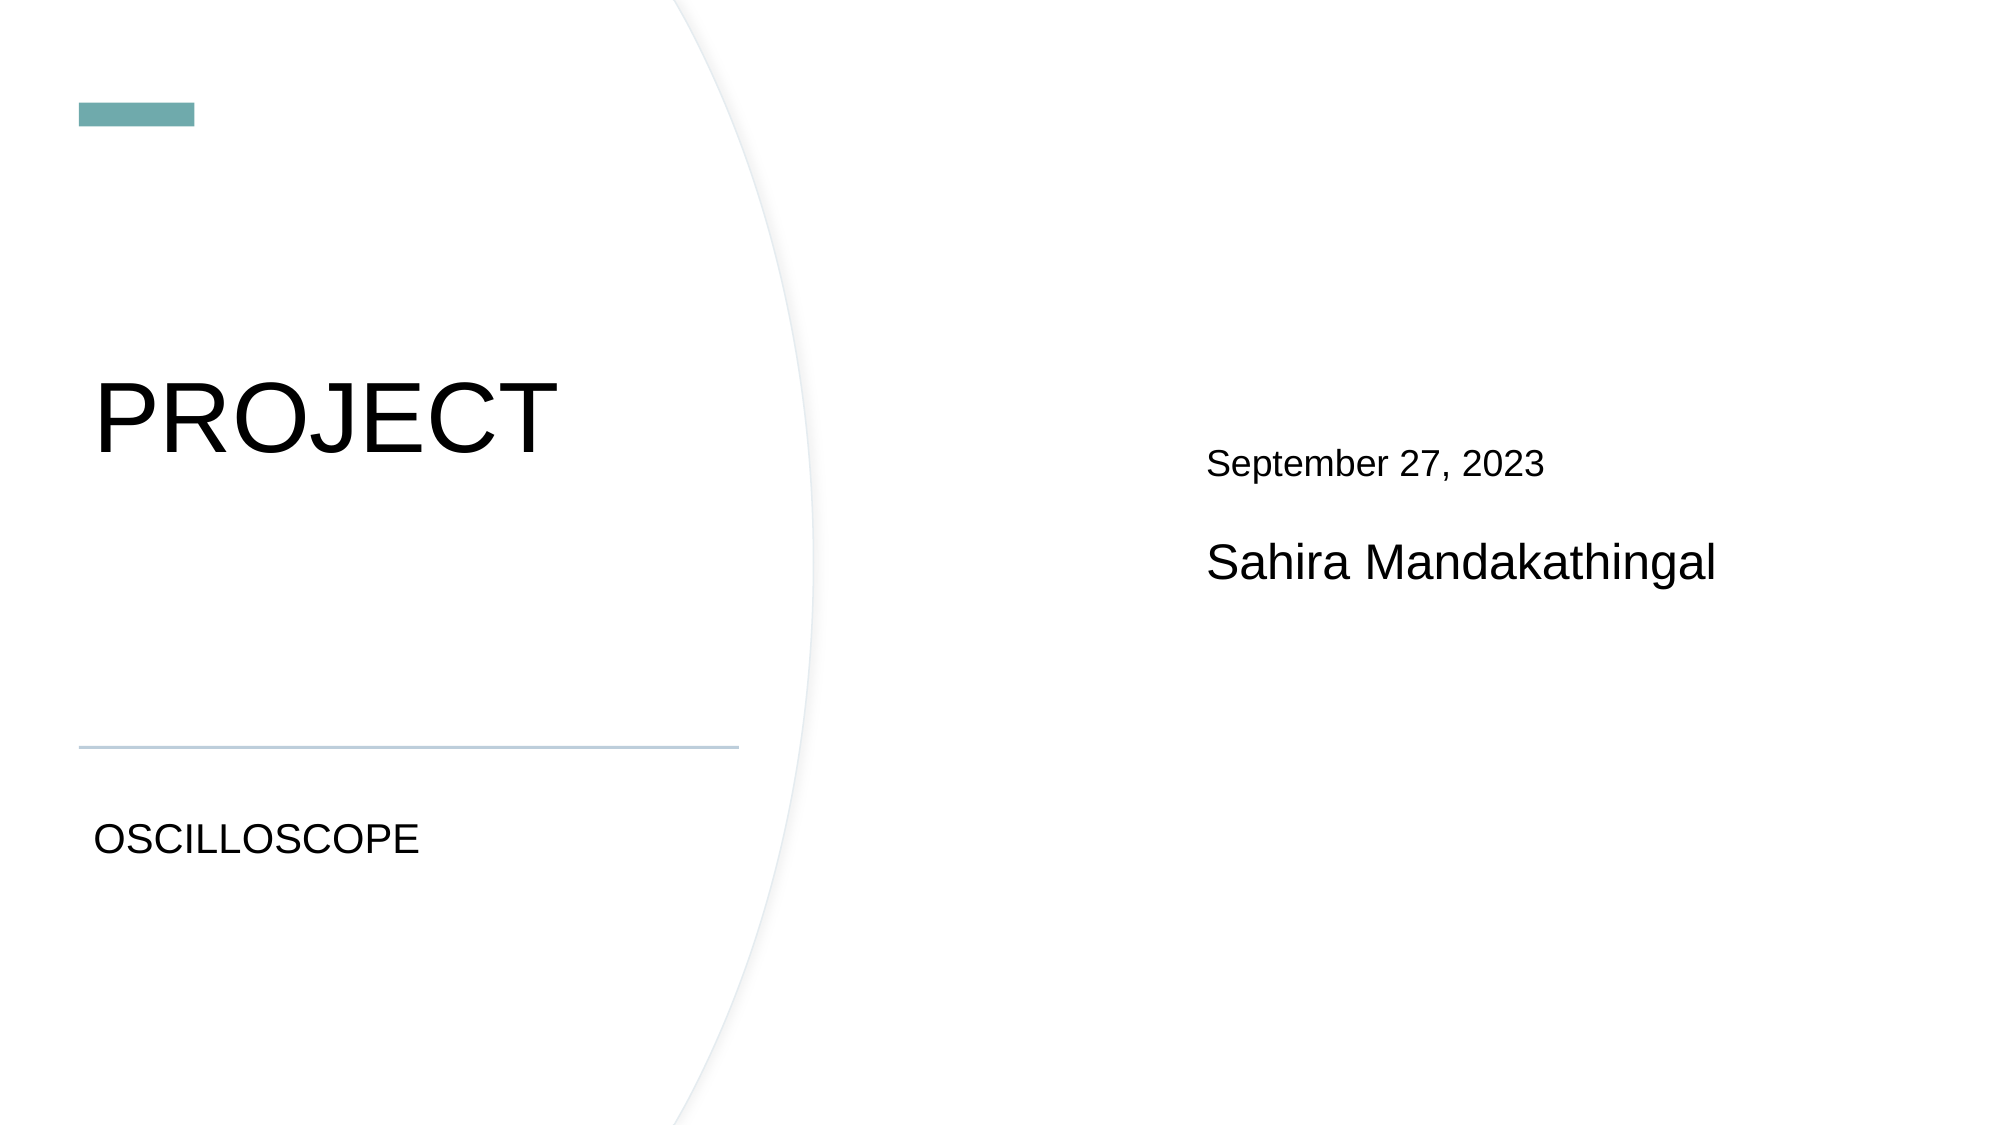

# PROJECT
             September 27, 2023

             Sahira Mandakathingal

OSCILLOSCOPE